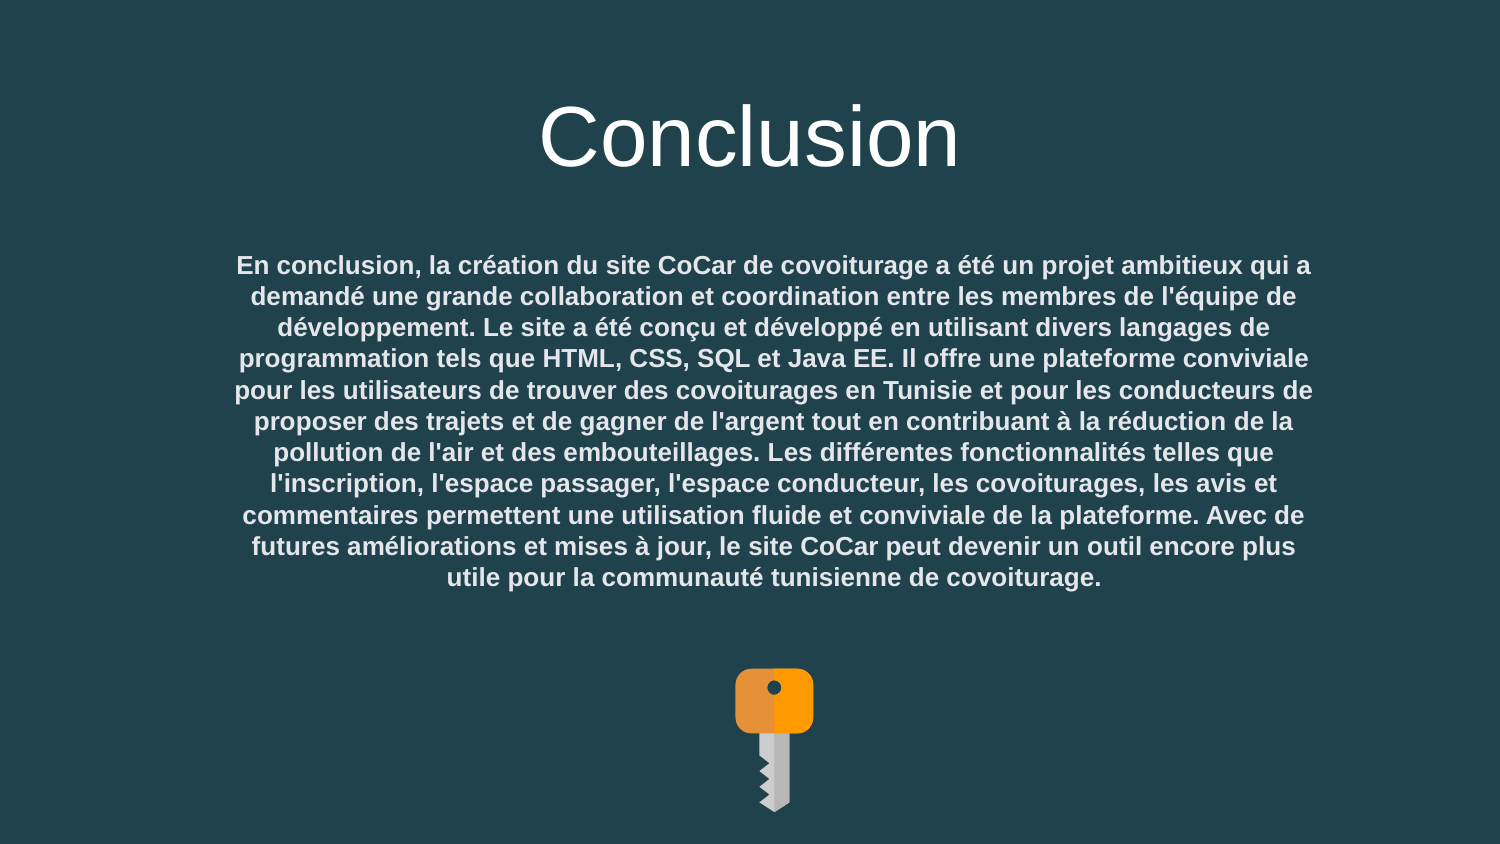

# Conclusion
En conclusion, la création du site CoCar de covoiturage a été un projet ambitieux qui a demandé une grande collaboration et coordination entre les membres de l'équipe de développement. Le site a été conçu et développé en utilisant divers langages de programmation tels que HTML, CSS, SQL et Java EE. Il offre une plateforme conviviale pour les utilisateurs de trouver des covoiturages en Tunisie et pour les conducteurs de proposer des trajets et de gagner de l'argent tout en contribuant à la réduction de la pollution de l'air et des embouteillages. Les différentes fonctionnalités telles que l'inscription, l'espace passager, l'espace conducteur, les covoiturages, les avis et commentaires permettent une utilisation fluide et conviviale de la plateforme. Avec de futures améliorations et mises à jour, le site CoCar peut devenir un outil encore plus utile pour la communauté tunisienne de covoiturage.